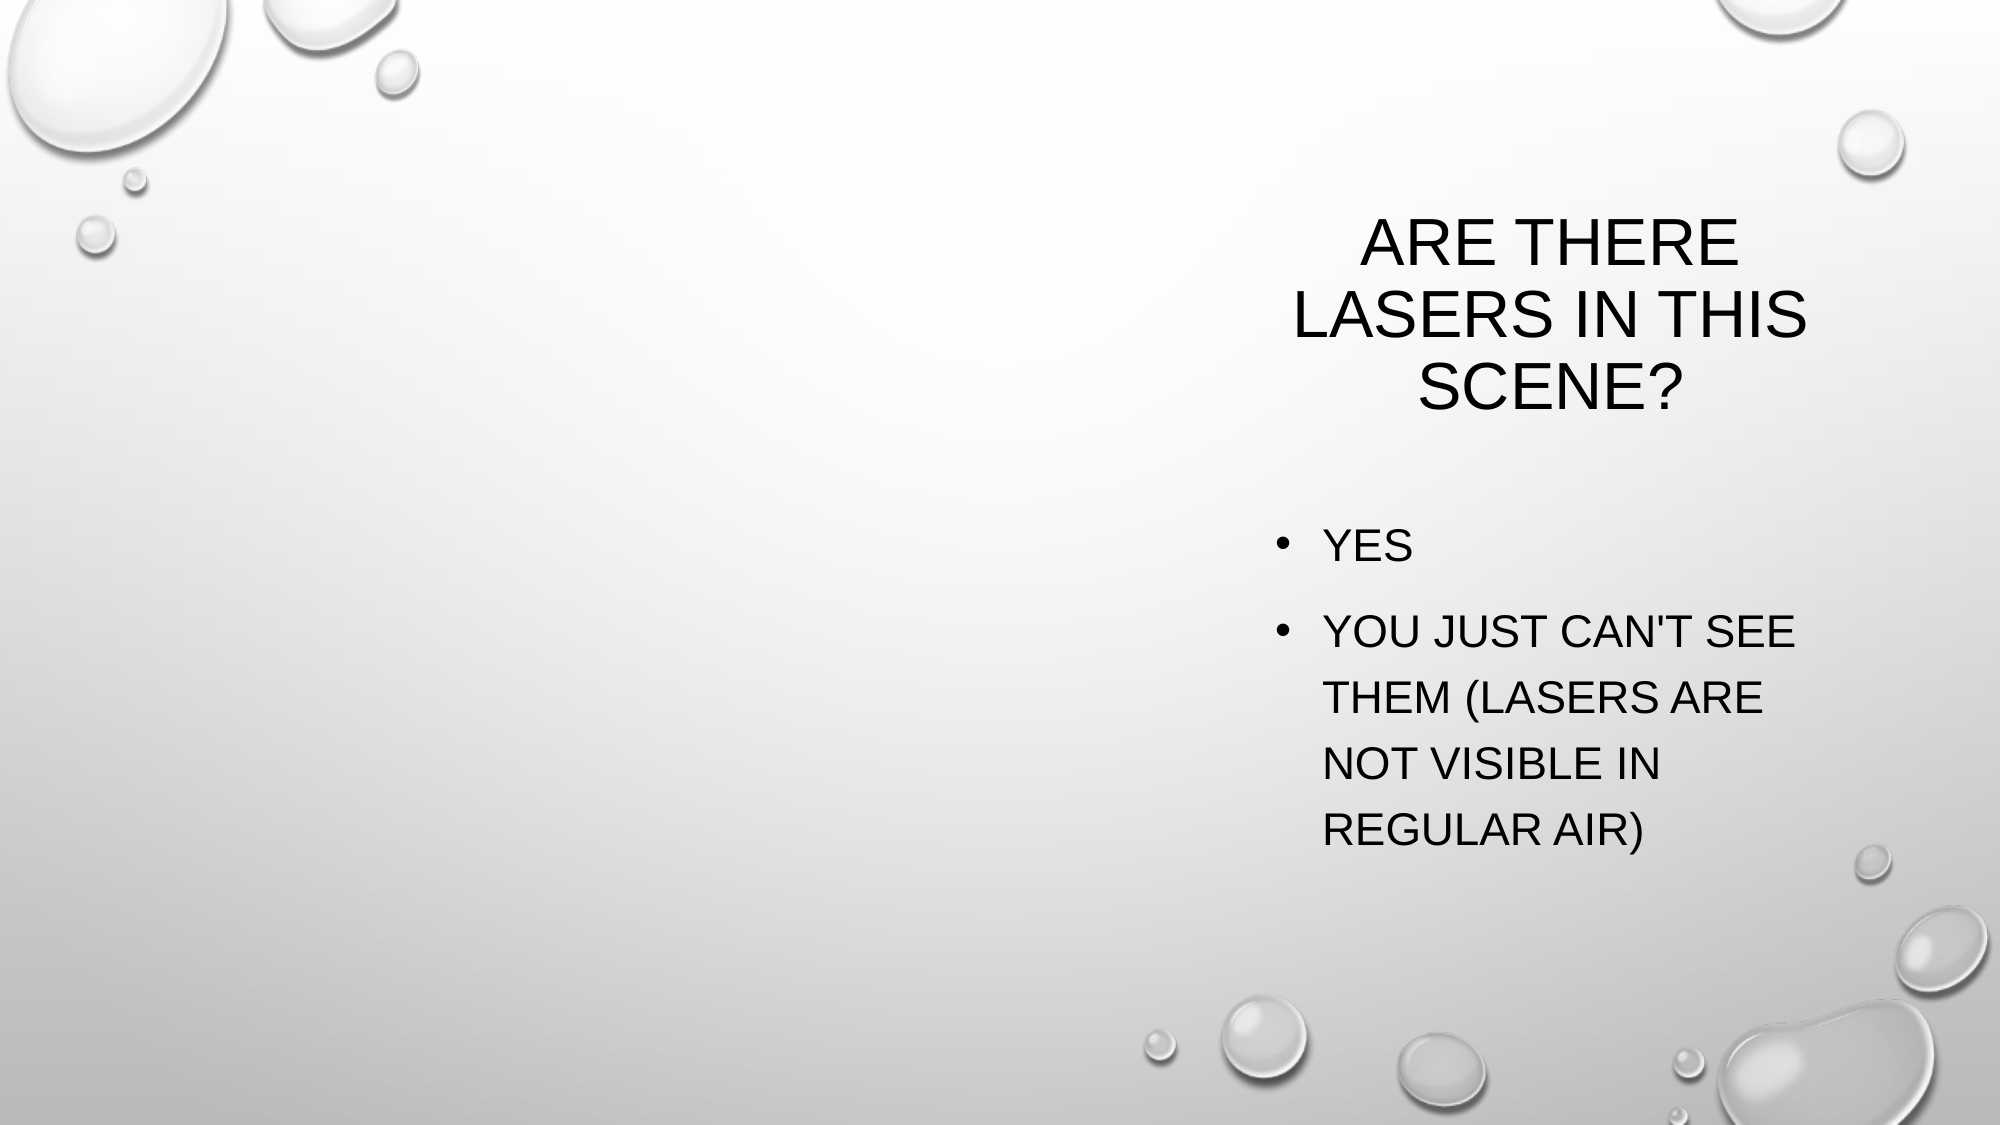

# Are there lasers in this scene?
YES
You just can't see them (lasers are not visible in regular air)